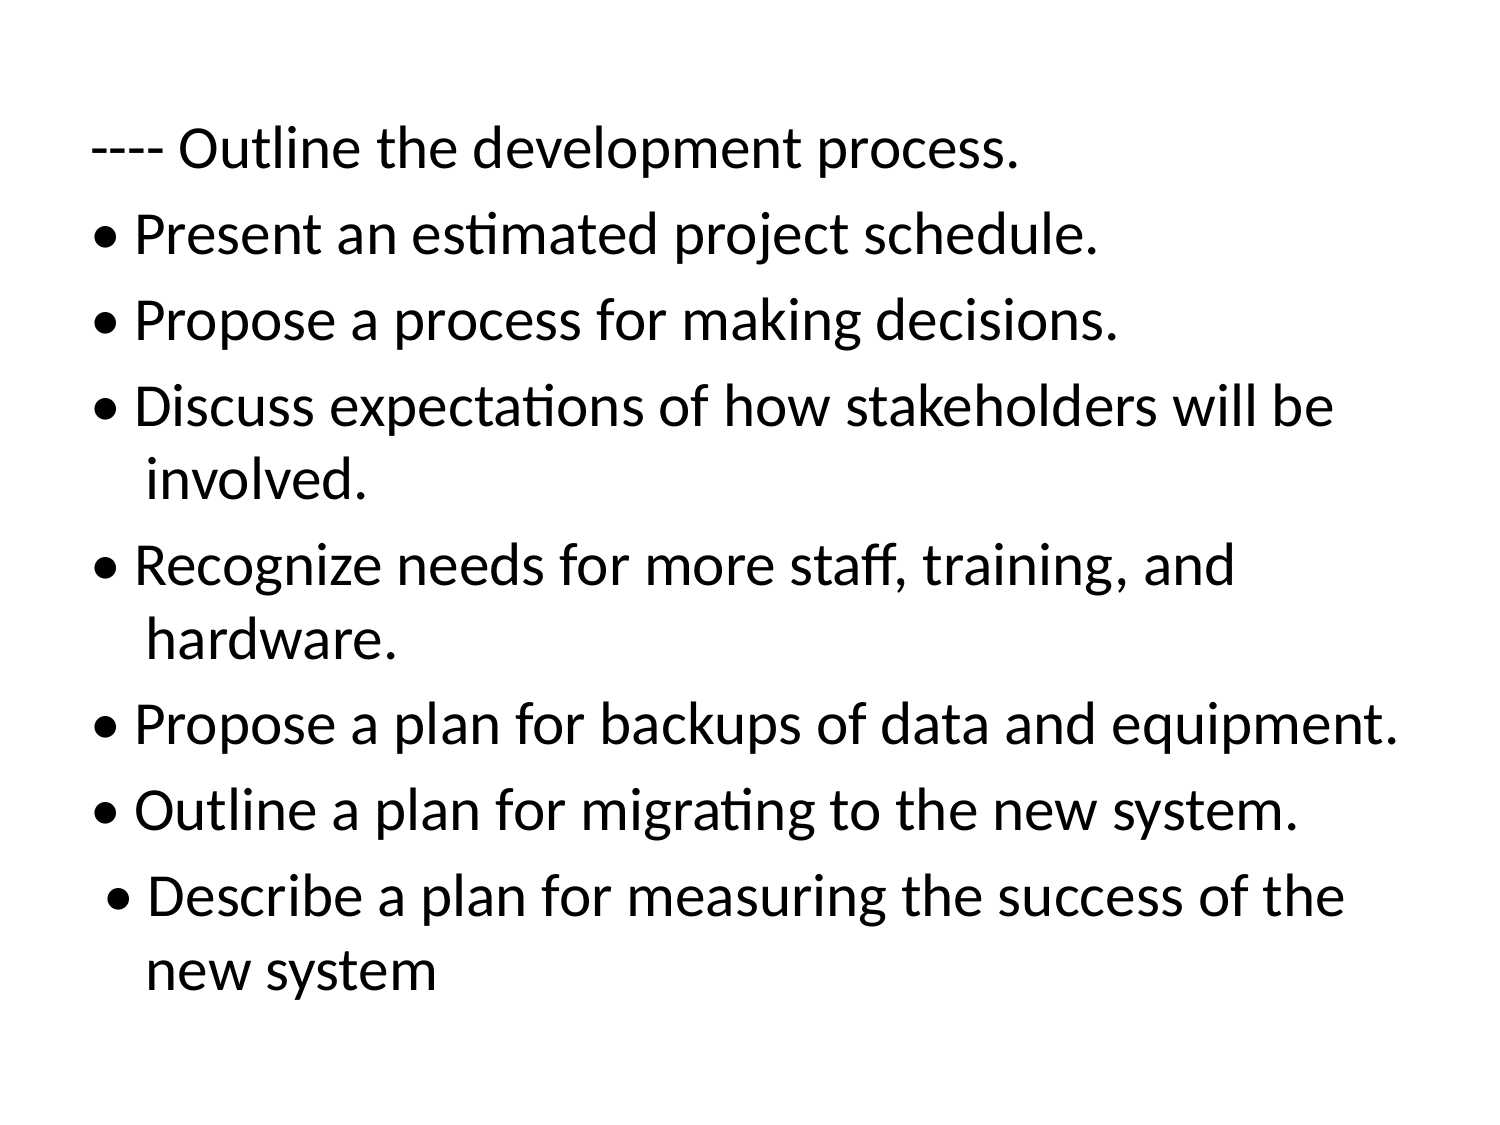

---- Outline the development process.
• Present an estimated project schedule.
• Propose a process for making decisions.
• Discuss expectations of how stakeholders will be involved.
• Recognize needs for more staff, training, and hardware.
• Propose a plan for backups of data and equipment.
• Outline a plan for migrating to the new system.
 • Describe a plan for measuring the success of the new system